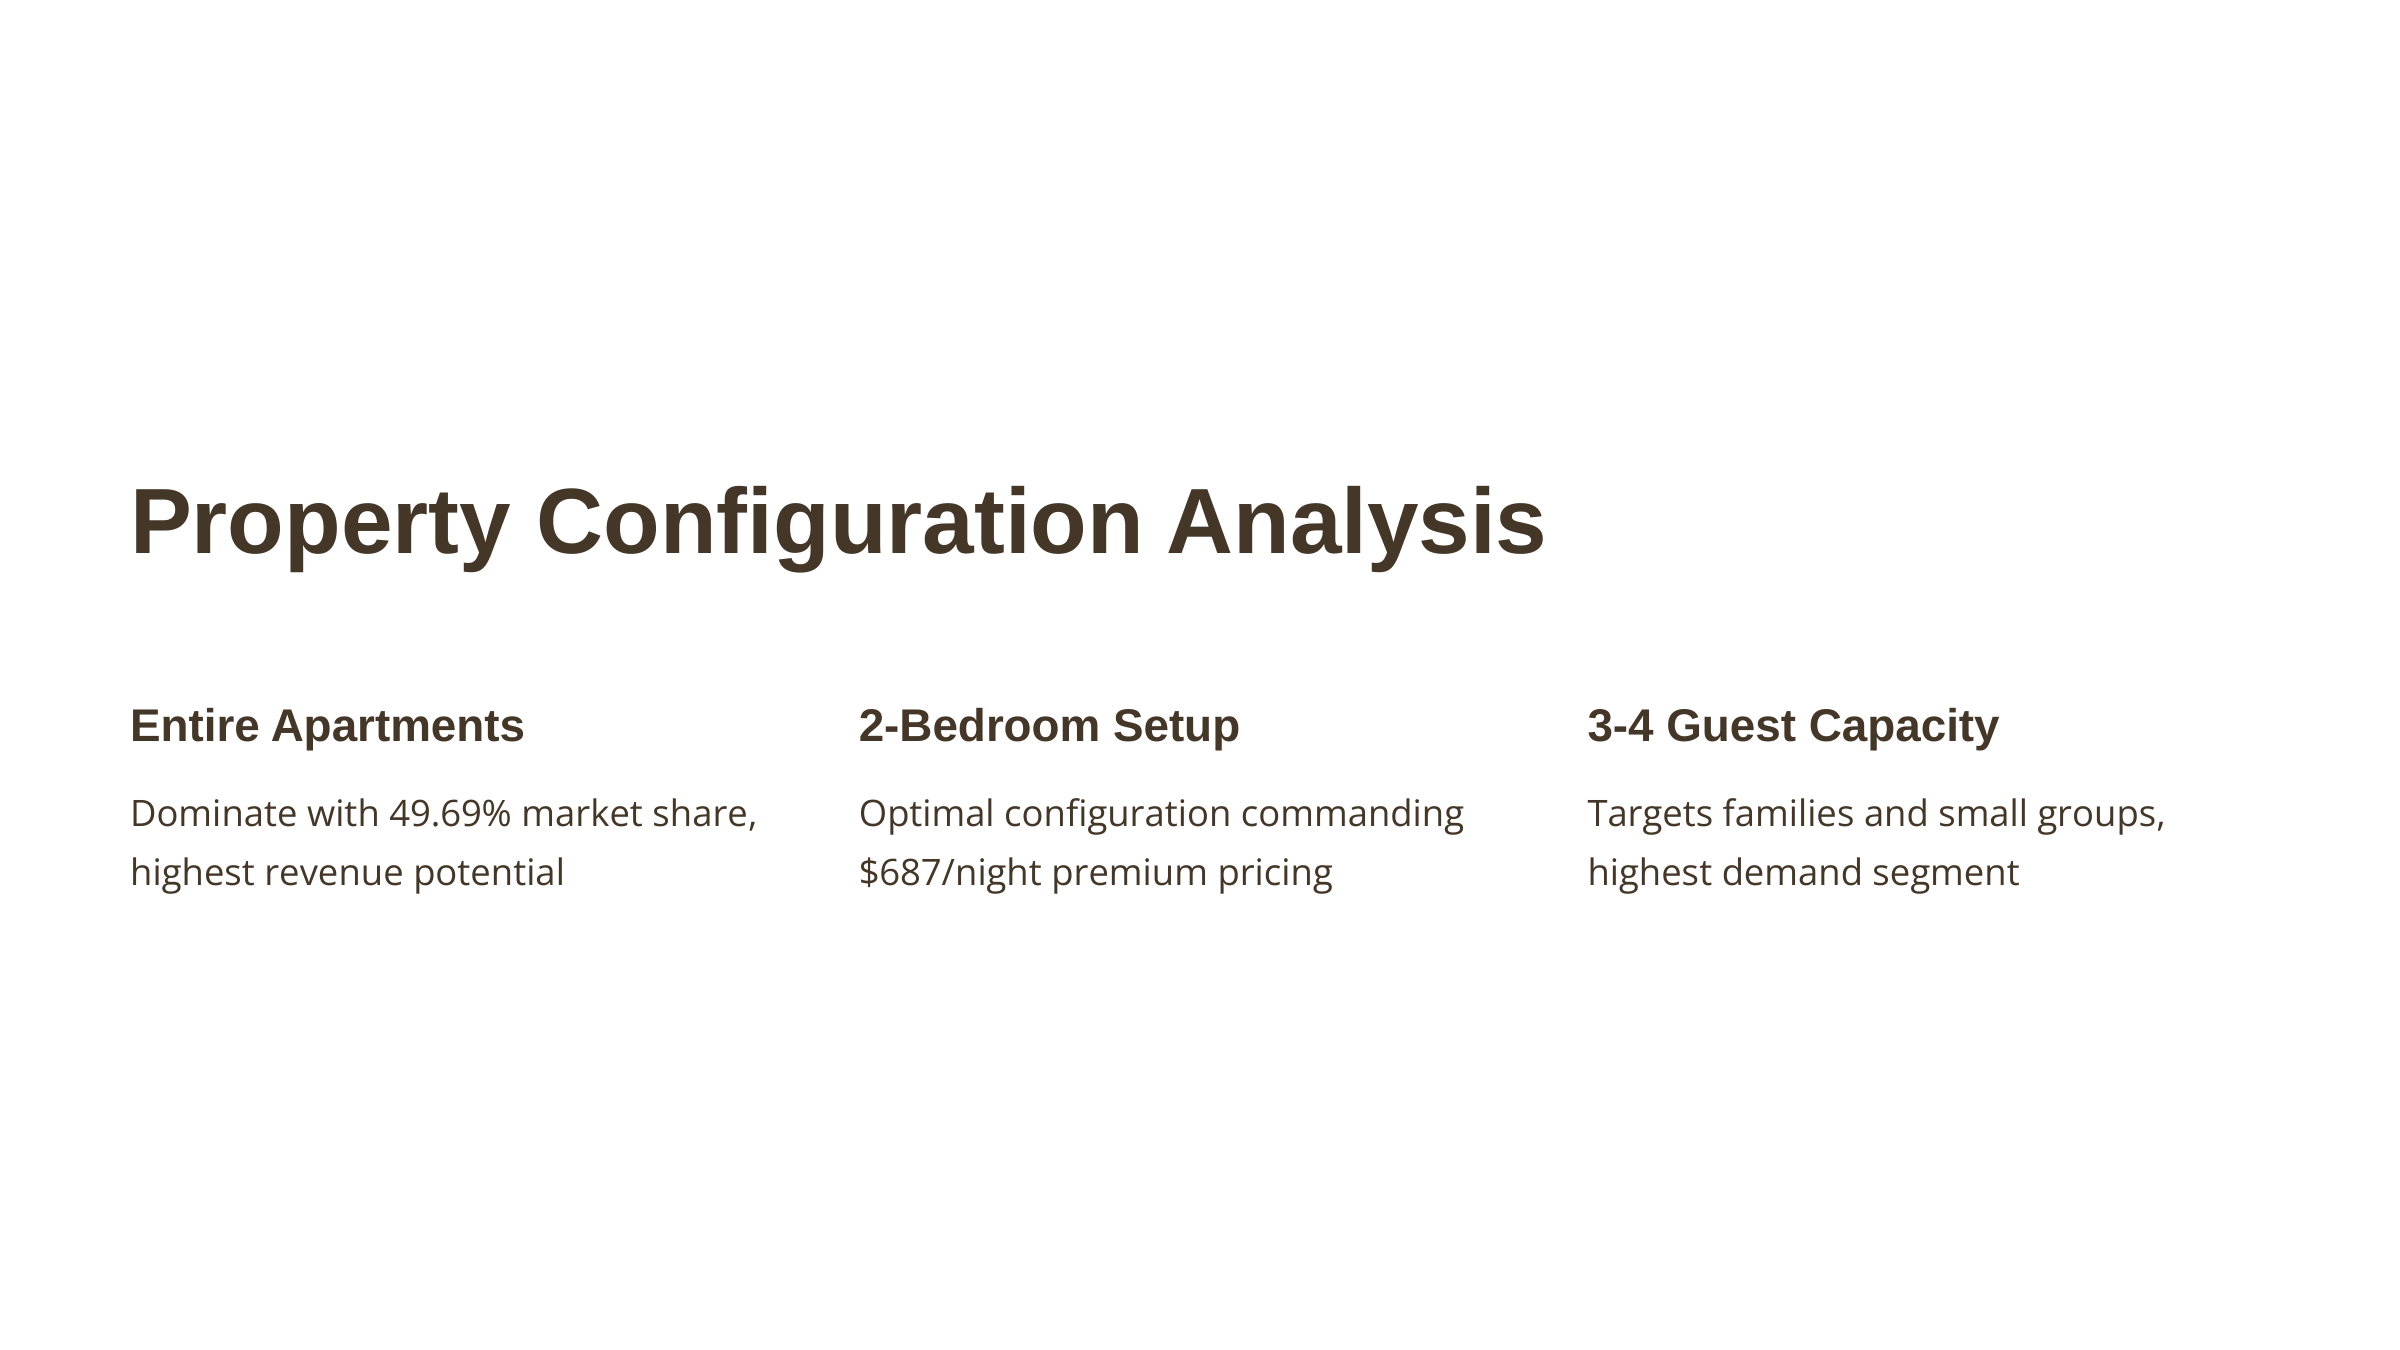

Property Configuration Analysis
Entire Apartments
2-Bedroom Setup
3-4 Guest Capacity
Dominate with 49.69% market share, highest revenue potential
Optimal configuration commanding $687/night premium pricing
Targets families and small groups, highest demand segment